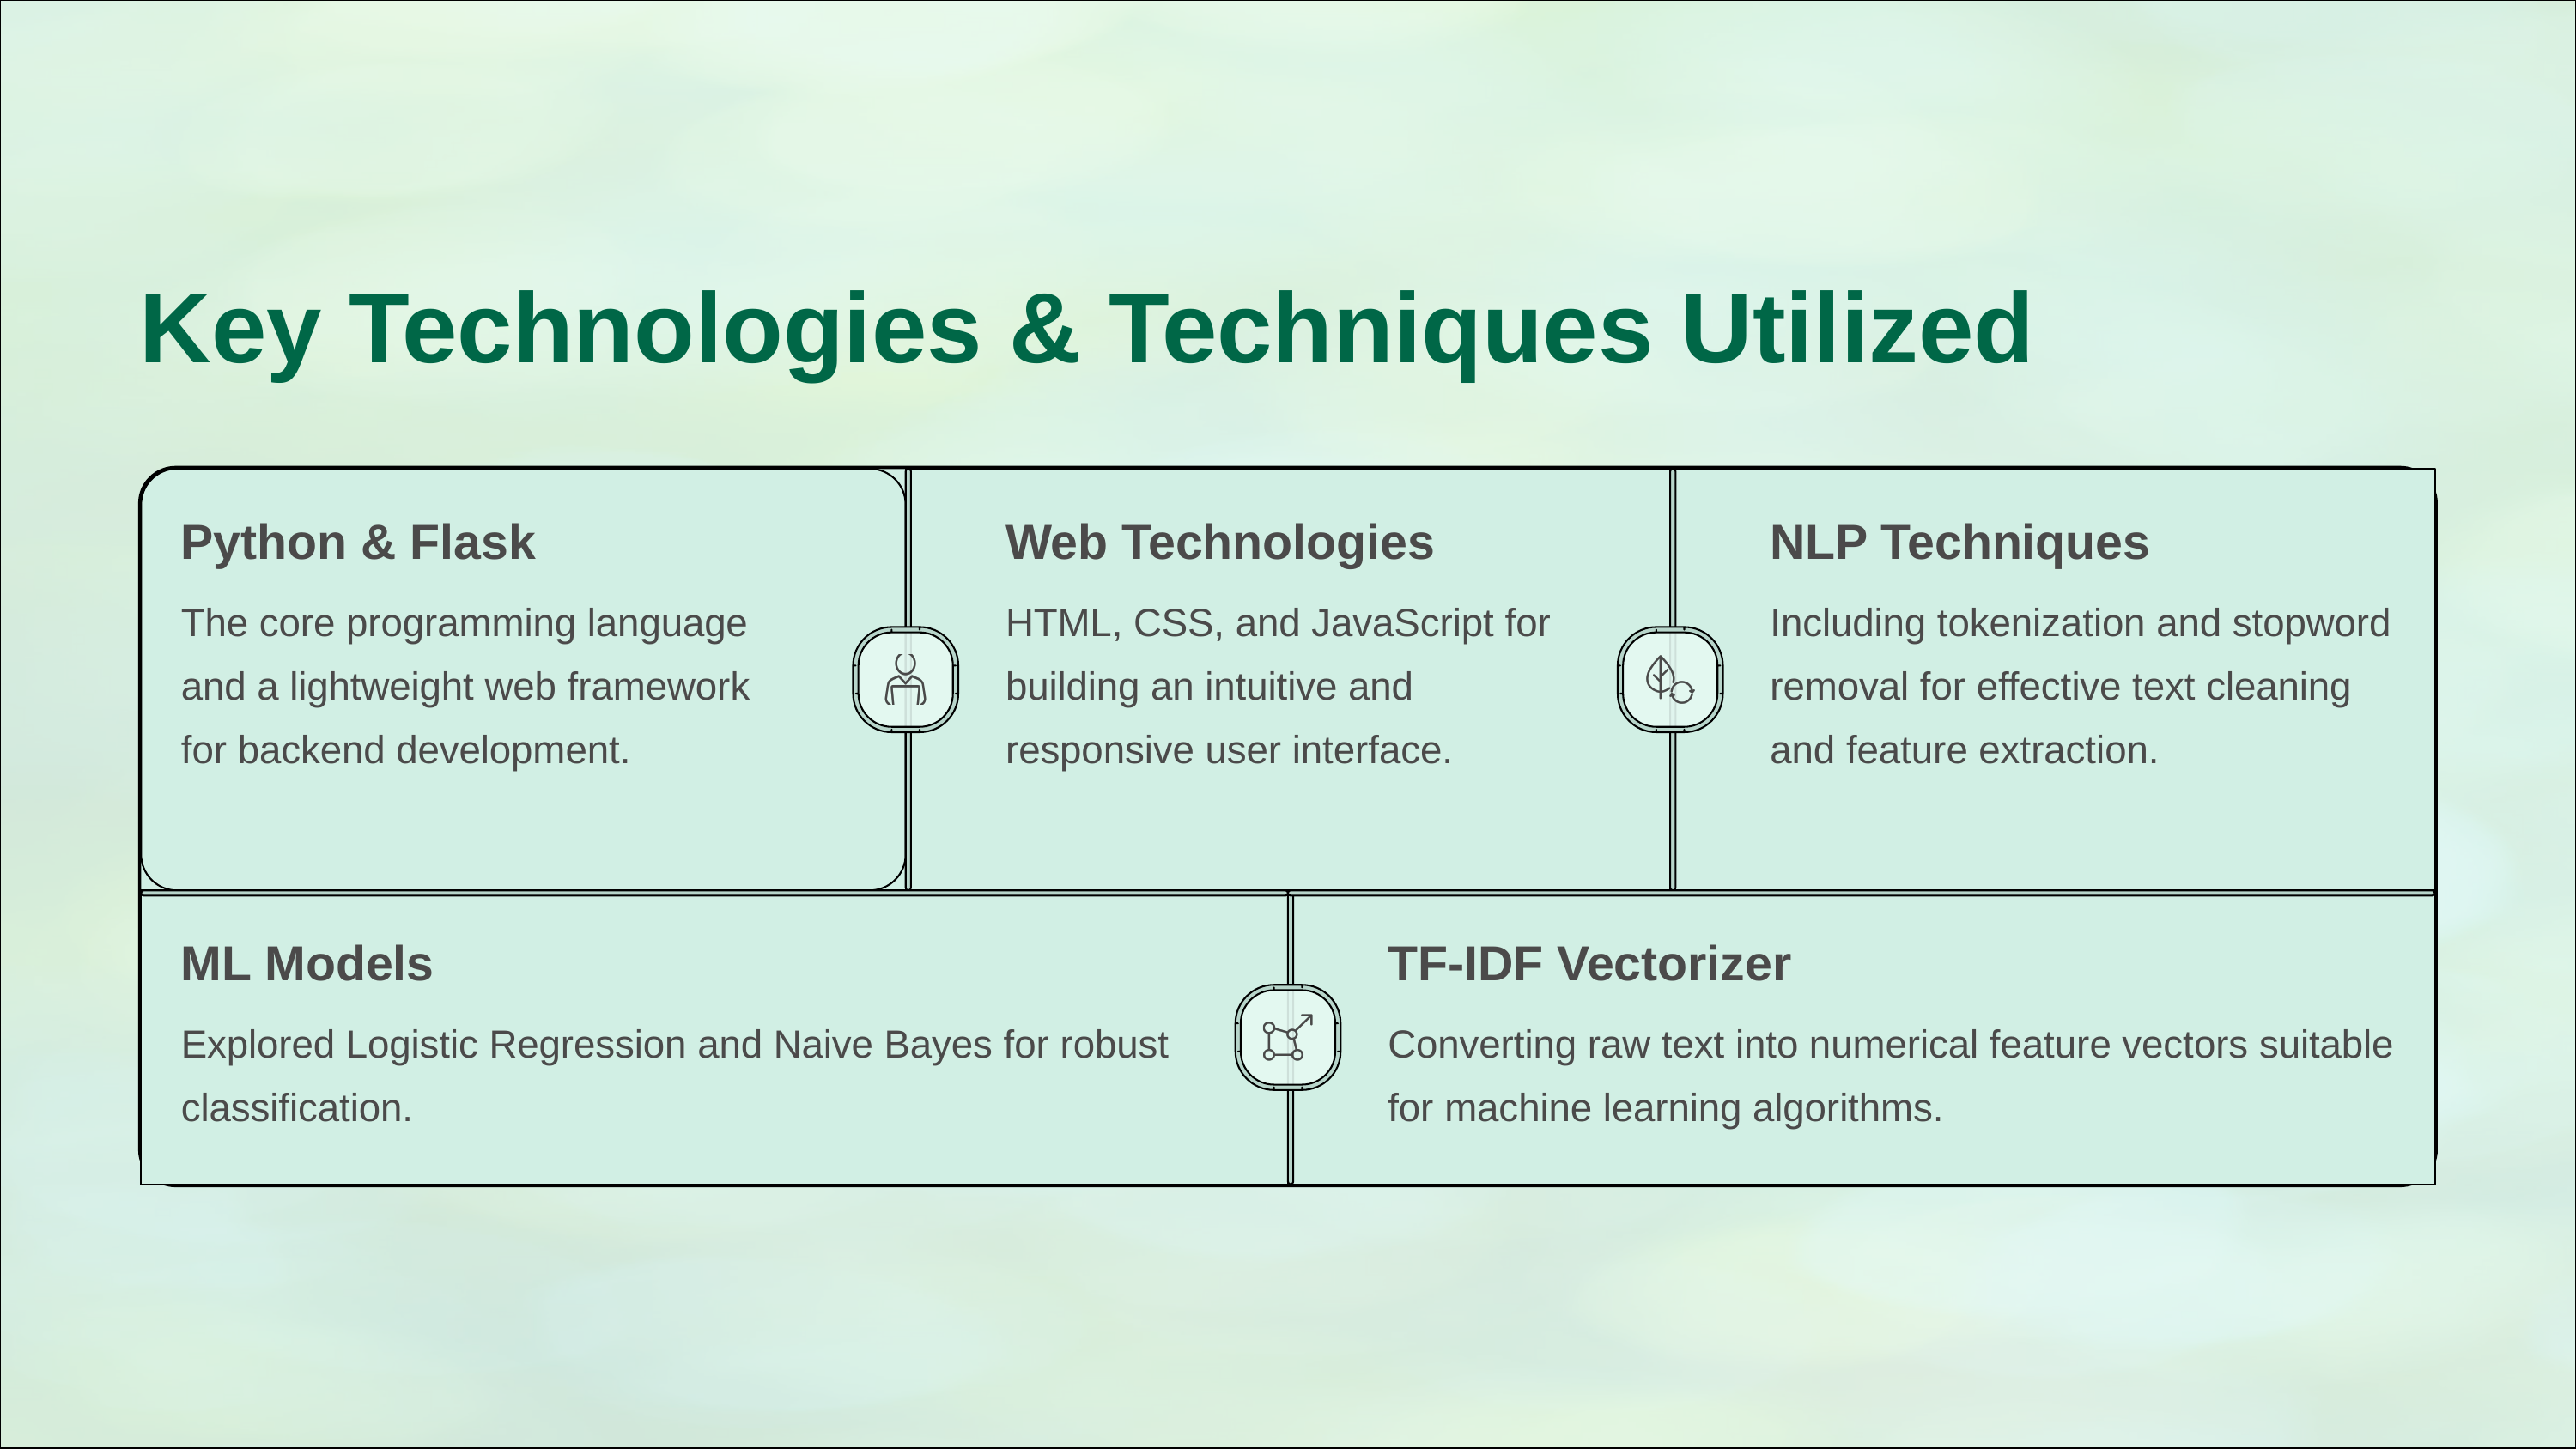

Key Technologies & Techniques Utilized

Python & Flask
Web Technologies
NLP Techniques
The core programming language and a lightweight web framework for backend development.
HTML, CSS, and JavaScript for building an intuitive and responsive user interface.
Including tokenization and stopword removal for effective text cleaning and feature extraction.

ML Models
TF-IDF Vectorizer

Explored Logistic Regression and Naive Bayes for robust classification.
Converting raw text into numerical feature vectors suitable for machine learning algorithms.